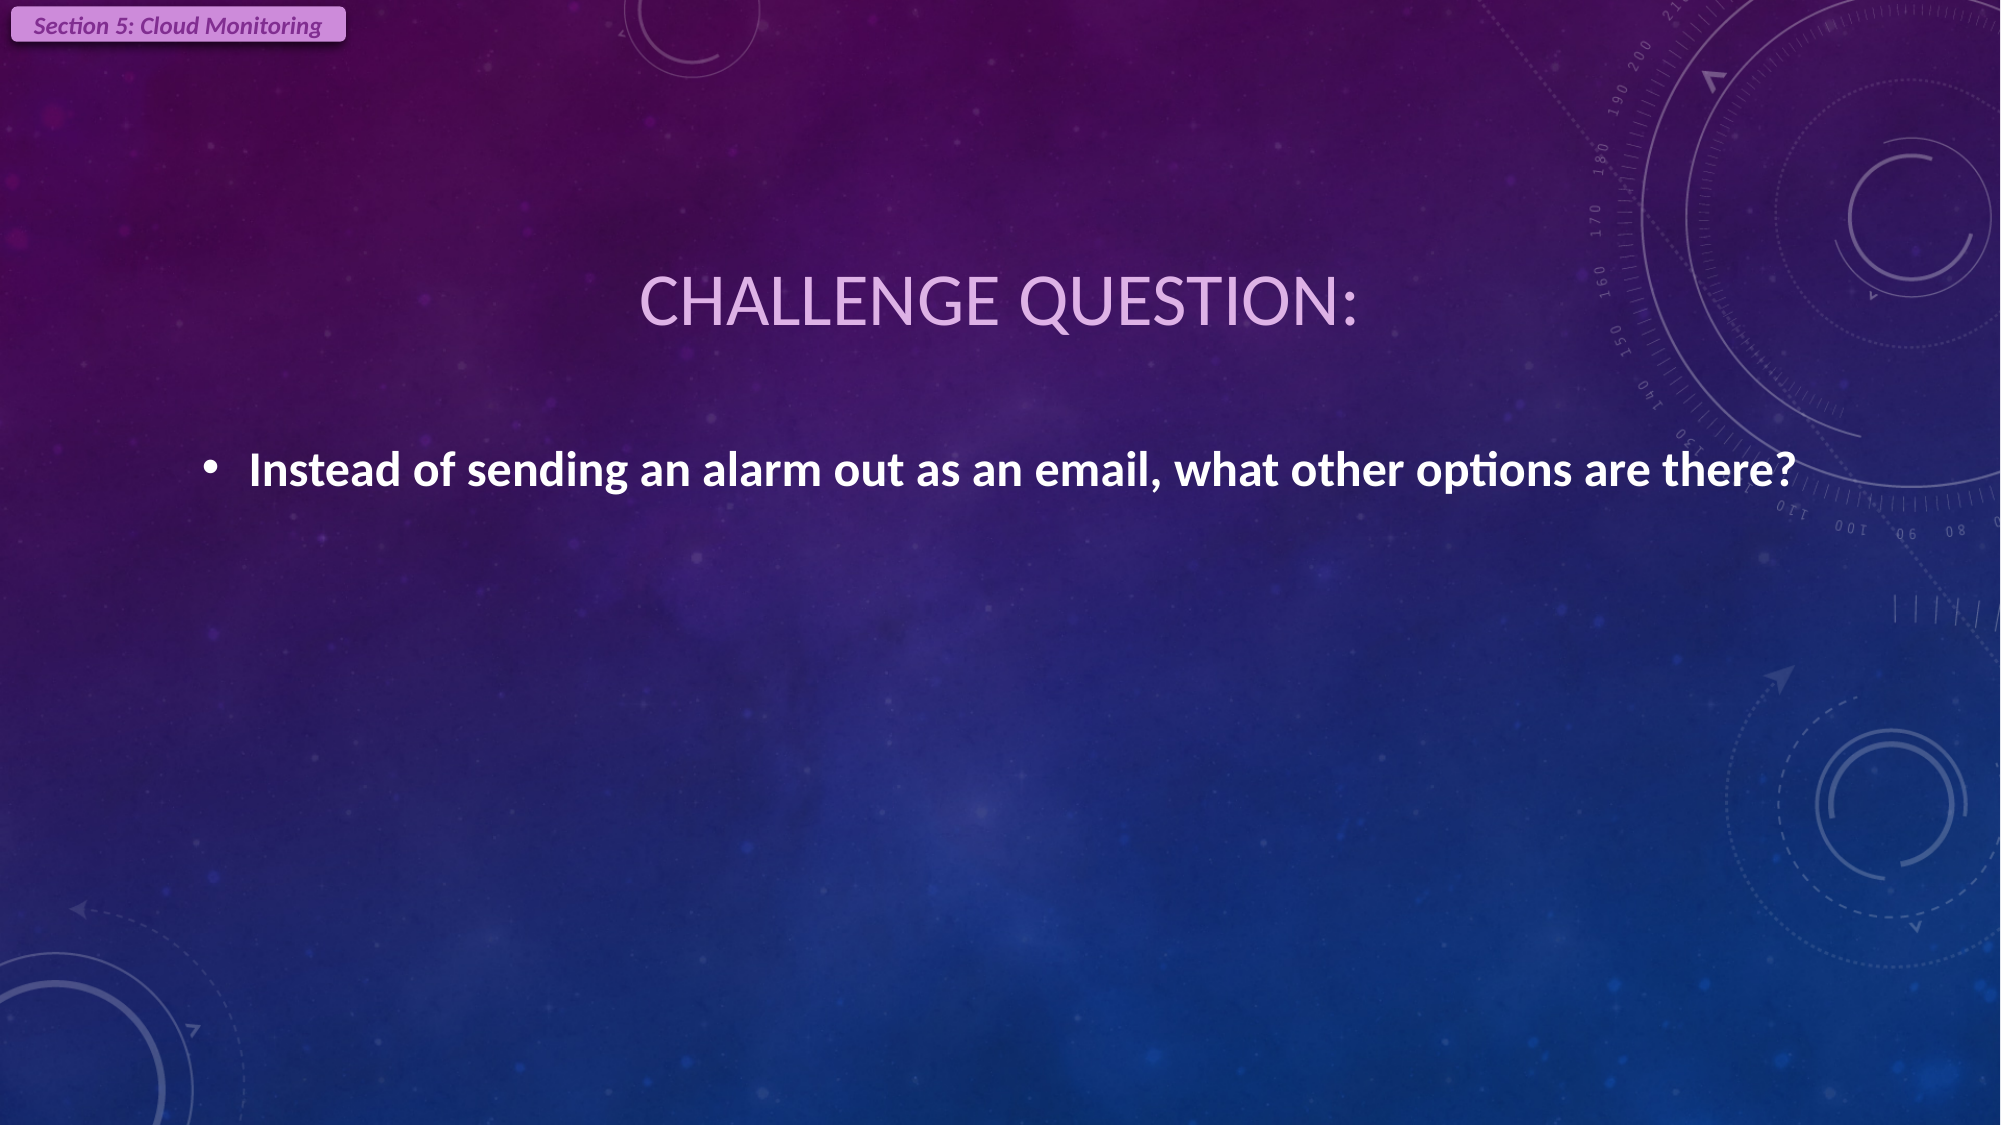

Section 5: Cloud Monitoring
Challenge Question:
Instead of sending an alarm out as an email, what other options are there?